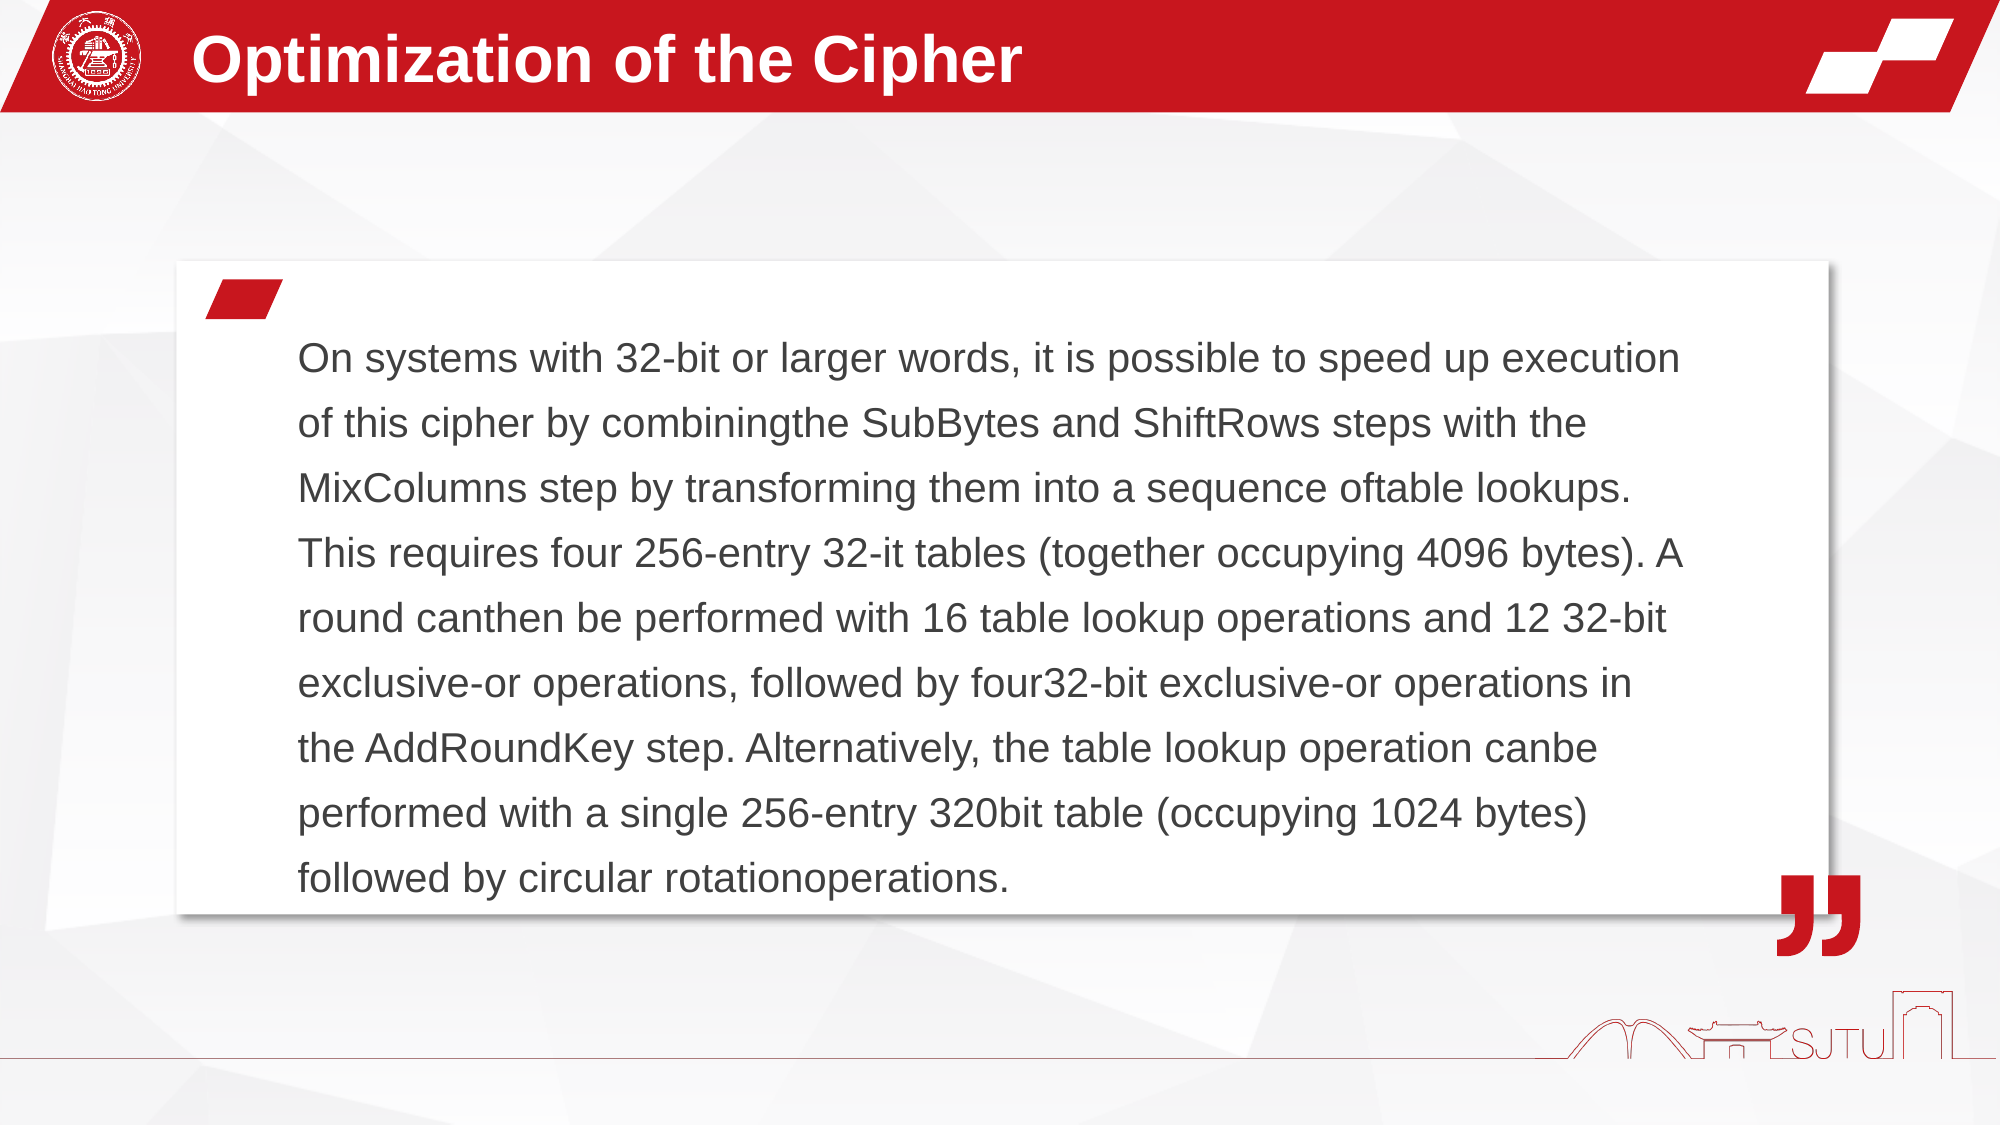

Optimization of the Cipher

On systems with 32-bit or larger words, it is possible to speed up execution of this cipher by combiningthe SubBytes and ShiftRows steps with the MixColumns step by transforming them into a sequence oftable lookups. This requires four 256-entry 32-it tables (together occupying 4096 bytes). A round canthen be performed with 16 table lookup operations and 12 32-bit exclusive-or operations, followed by four32-bit exclusive-or operations in the AddRoundKey step. Alternatively, the table lookup operation canbe performed with a single 256-entry 320bit table (occupying 1024 bytes) followed by circular rotationoperations.